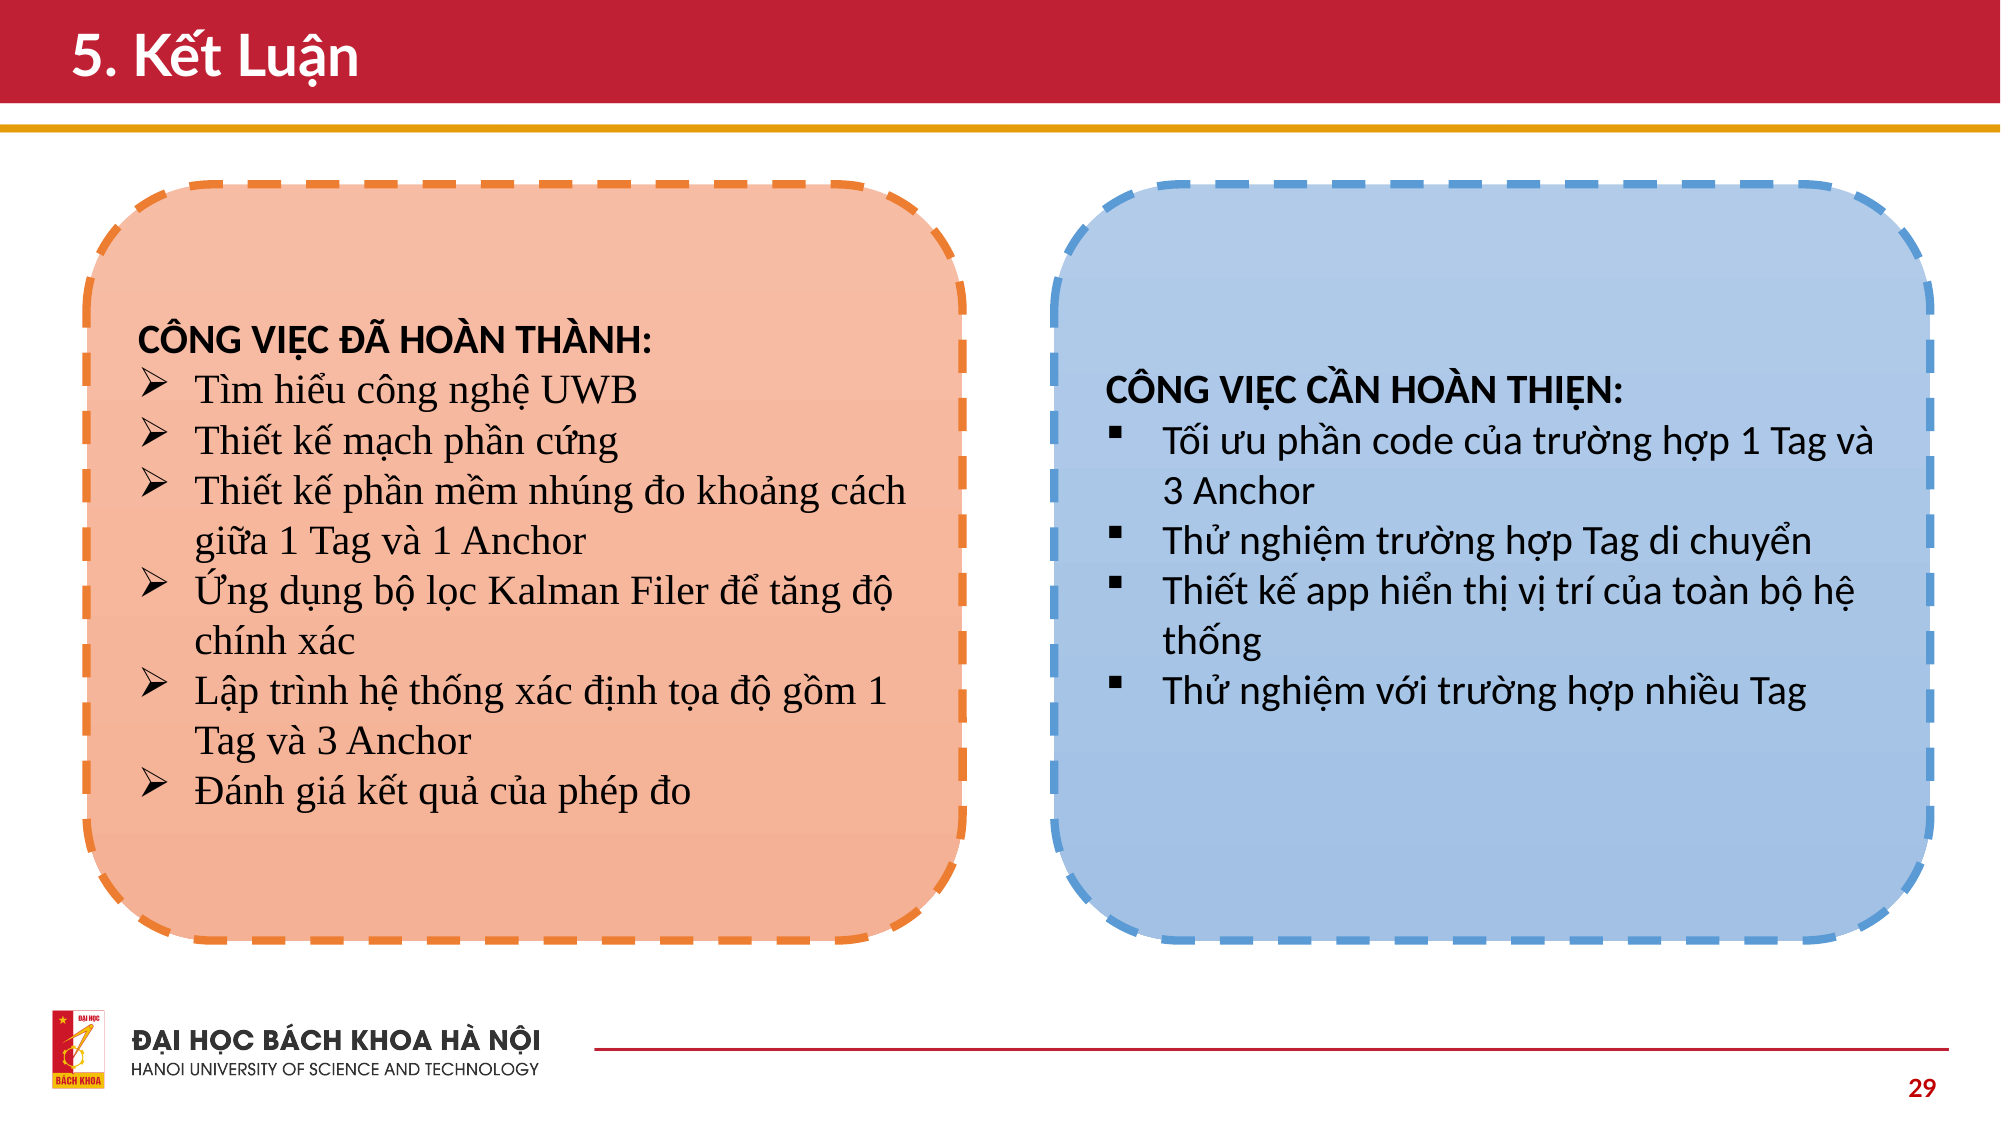

# 5. Kết Luận
CÔNG VIỆC ĐÃ HOÀN THÀNH:
Tìm hiểu công nghệ UWB
Thiết kế mạch phần cứng
Thiết kế phần mềm nhúng đo khoảng cách giữa 1 Tag và 1 Anchor
Ứng dụng bộ lọc Kalman Filer để tăng độ chính xác
Lập trình hệ thống xác định tọa độ gồm 1 Tag và 3 Anchor
Đánh giá kết quả của phép đo
CÔNG VIỆC CẦN HOÀN THIỆN:
Tối ưu phần code của trường hợp 1 Tag và 3 Anchor
Thử nghiệm trường hợp Tag di chuyển
Thiết kế app hiển thị vị trí của toàn bộ hệ thống
Thử nghiệm với trường hợp nhiều Tag

29